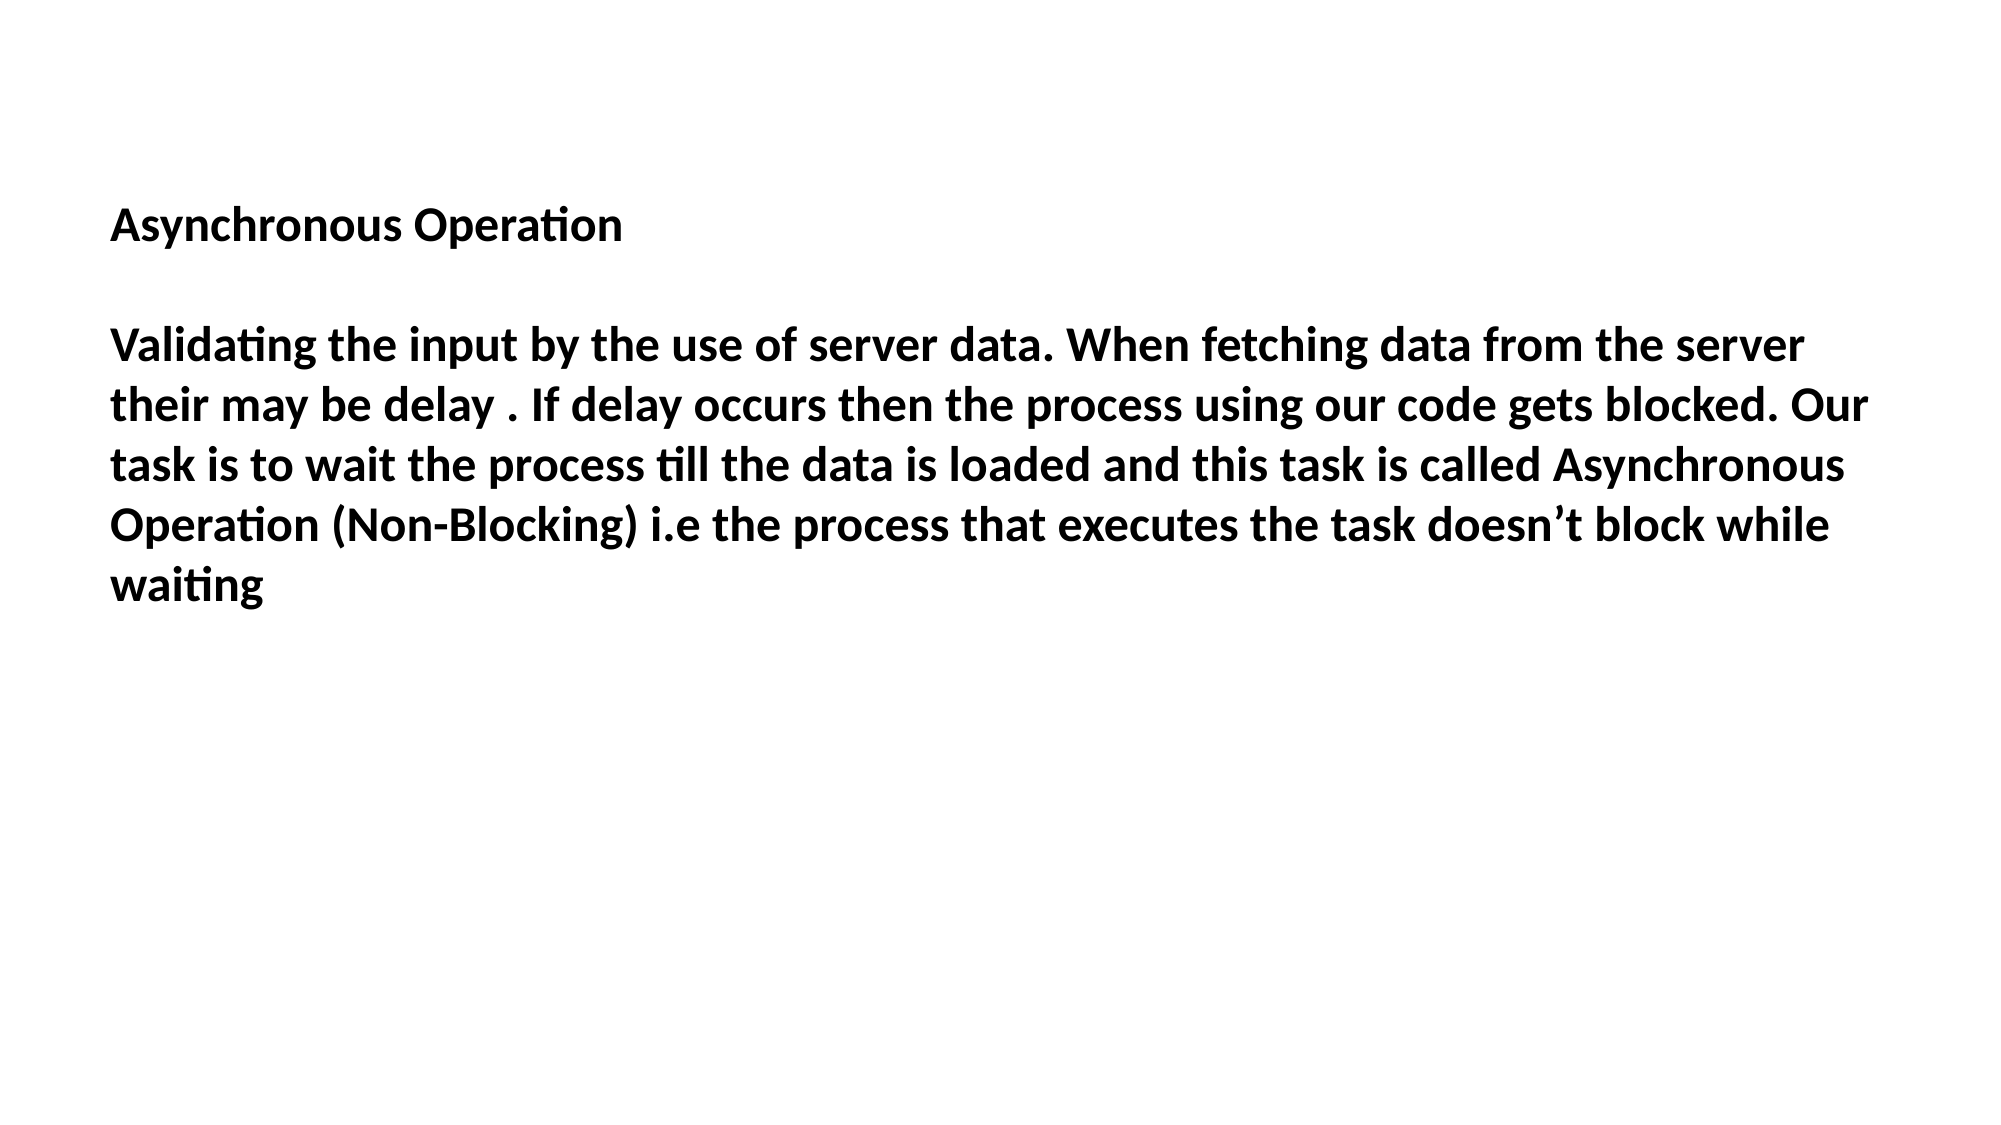

Asynchronous Operation

Validating the input by the use of server data. When fetching data from the server their may be delay . If delay occurs then the process using our code gets blocked. Our task is to wait the process till the data is loaded and this task is called Asynchronous Operation (Non-Blocking) i.e the process that executes the task doesn’t block while waiting